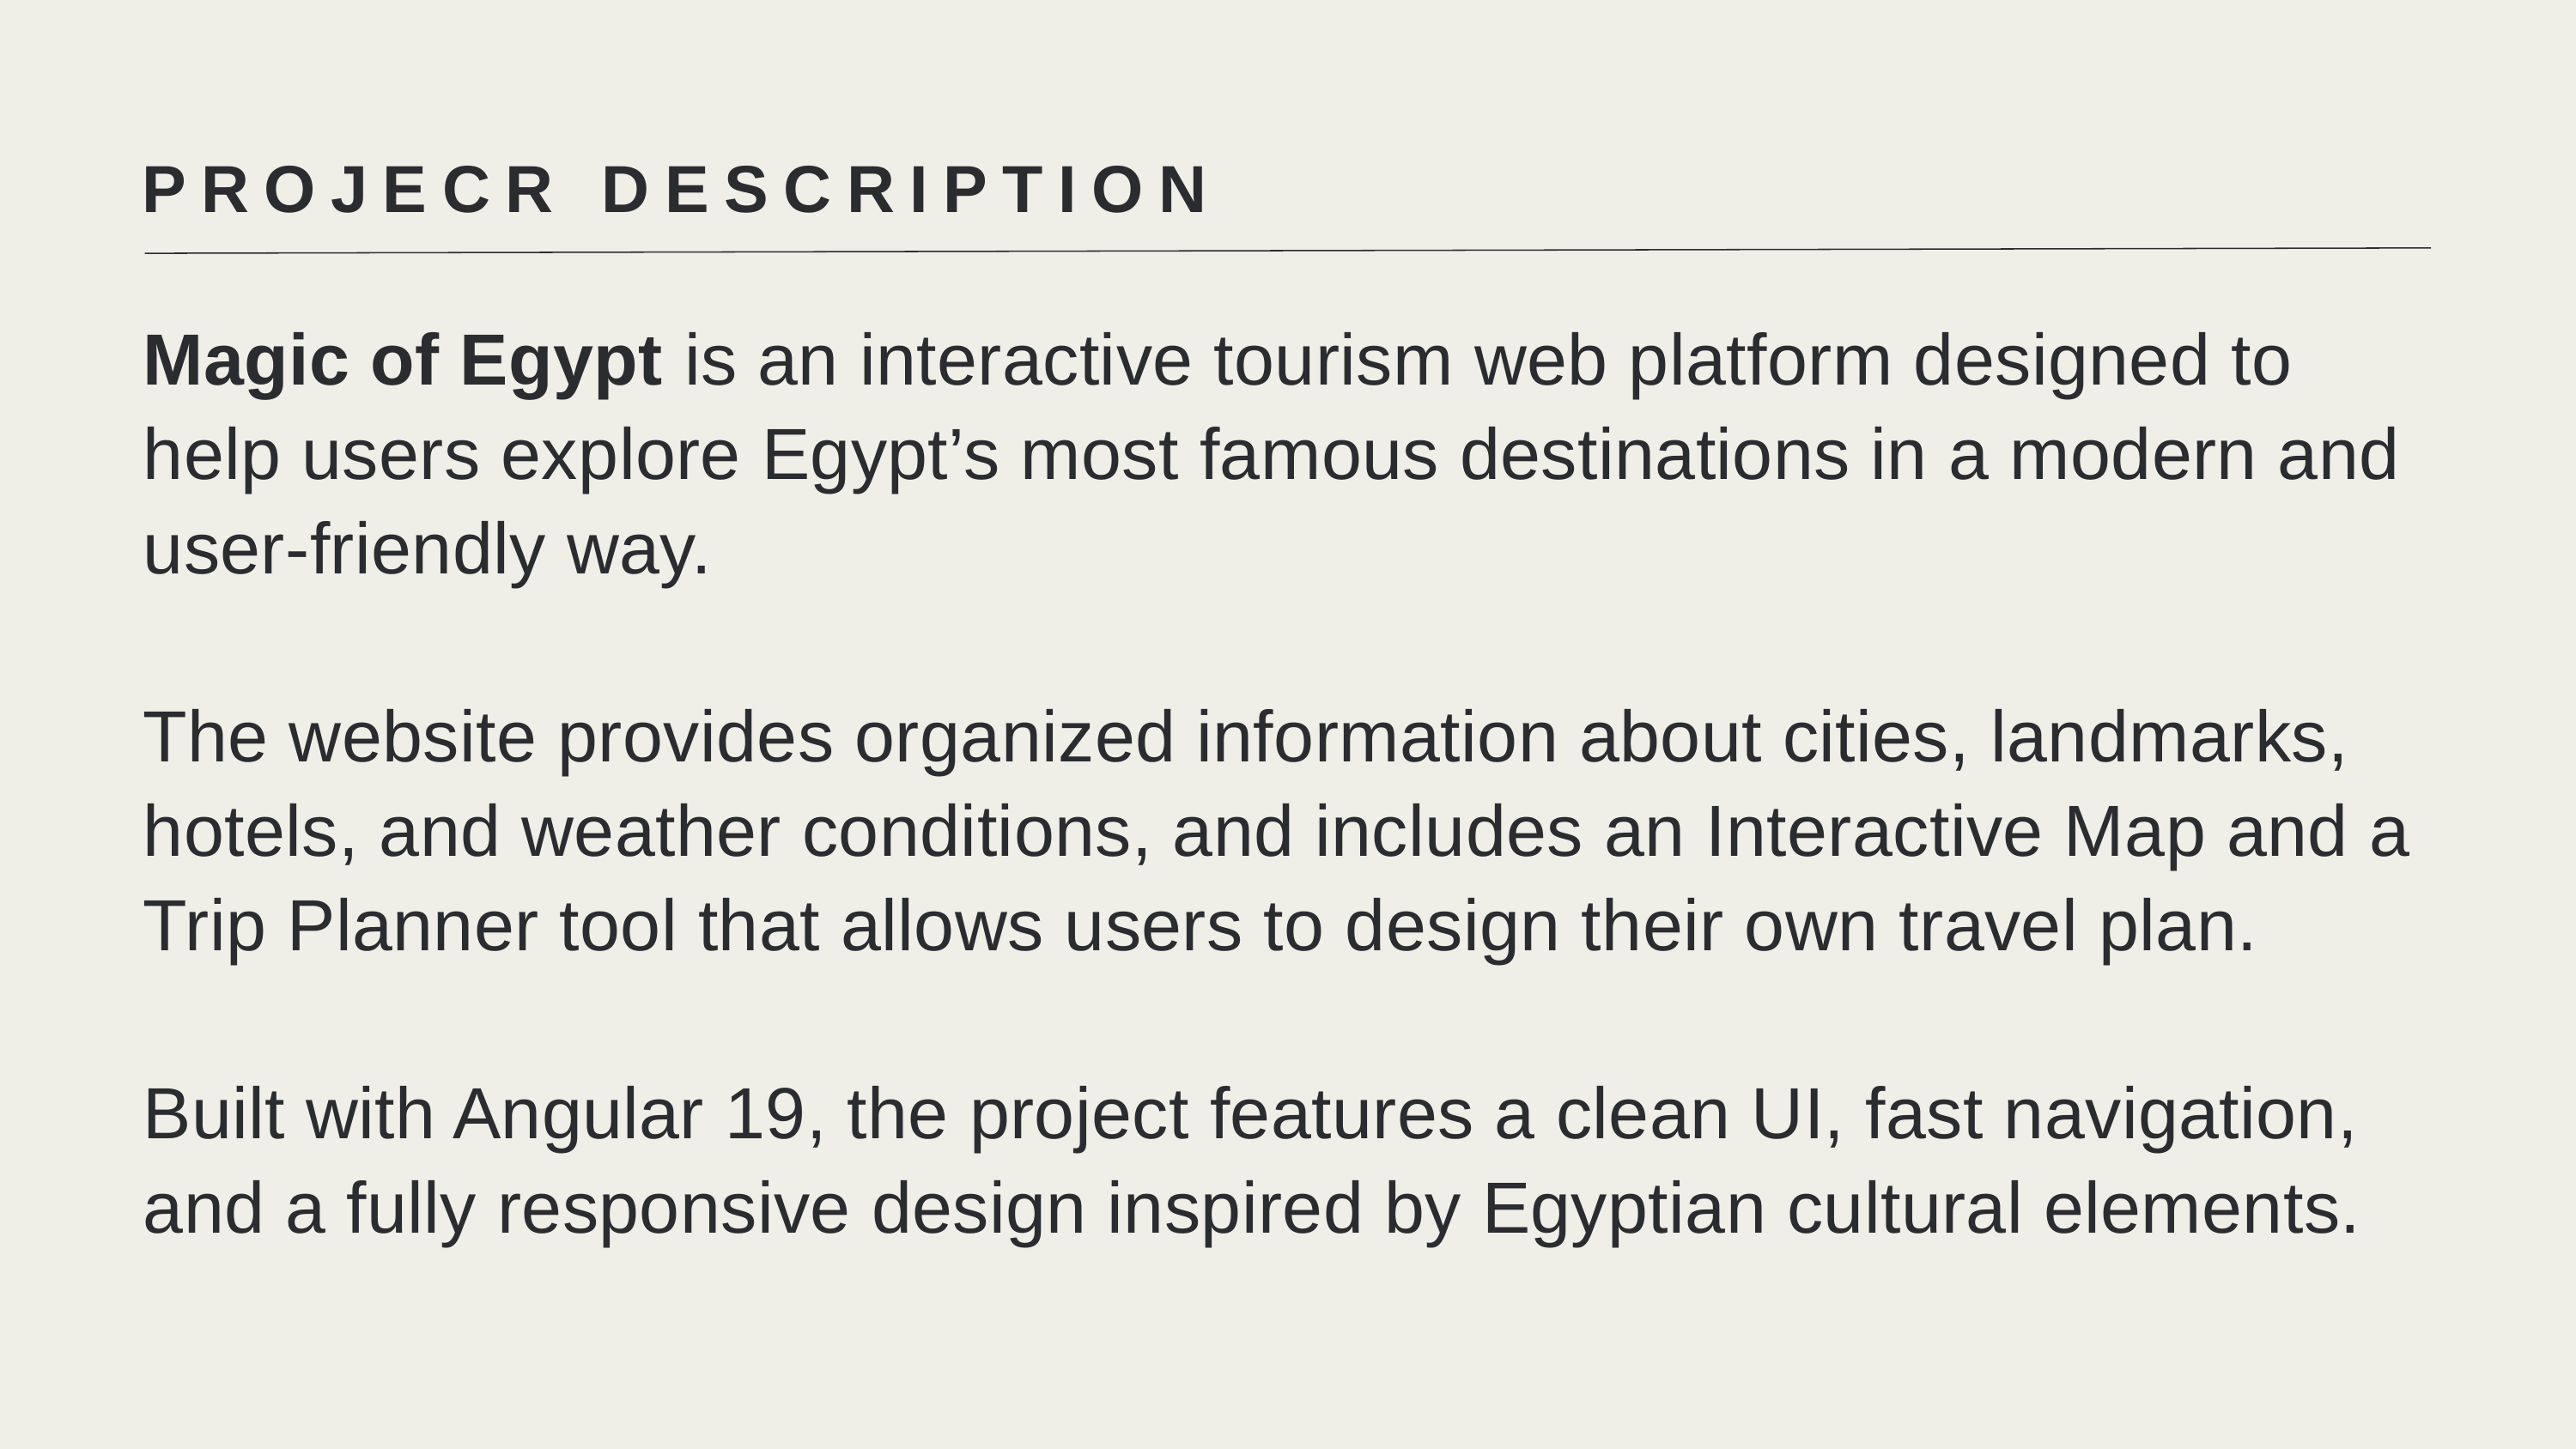

PROJECR DESCRIPTION

Magic of Egypt is an interactive tourism web platform designed to help users explore Egypt’s most famous destinations in a modern and user-friendly way.

The website provides organized information about cities, landmarks, hotels, and weather conditions, and includes an Interactive Map and a Trip Planner tool that allows users to design their own travel plan.

Built with Angular 19, the project features a clean UI, fast navigation, and a fully responsive design inspired by Egyptian cultural elements.